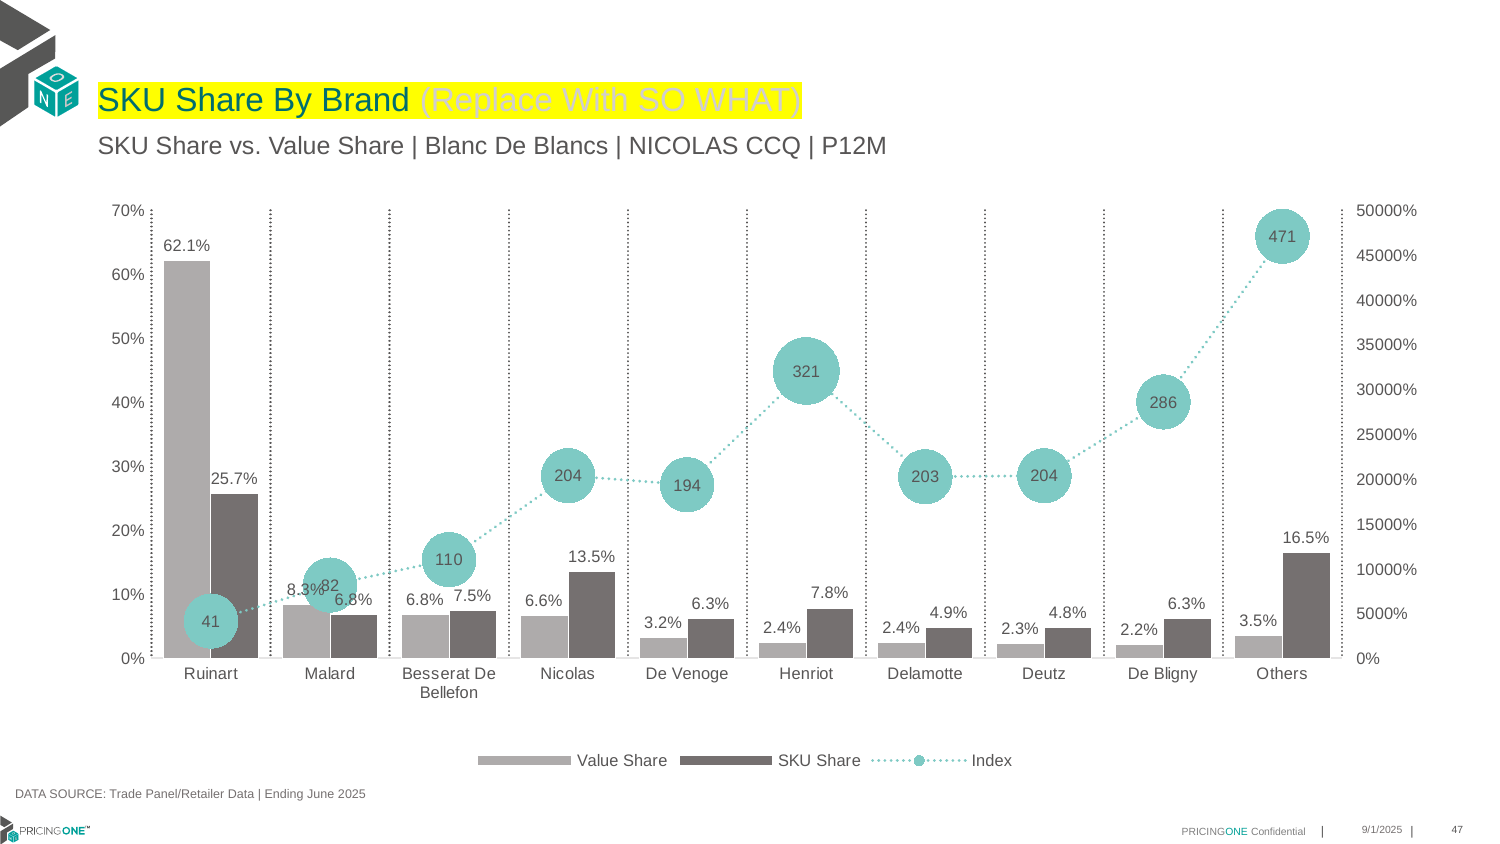

# SKU Share By Brand (Replace With SO WHAT)
SKU Share vs. Value Share | Blanc De Blancs | NICOLAS CCQ | P12M

### Chart

| Category | Value Share | SKU Share | Index |
|---|---|---|---|
| Ruinart | 0.6214626053743321 | 0.2574626865671642 | 41.428508222483316 |
| Malard | 0.08343139335249522 | 0.06809701492537314 | 81.62037356569753 |
| Besserat De Bellefon | 0.06778680144292906 | 0.0746268656716418 | 110.09055462584631 |
| Nicolas | 0.06637859526611238 | 0.13526119402985076 | 203.7723056470048 |
| De Venoge | 0.03229228958891954 | 0.06250000000000001 | 193.54465352449228 |
| Henriot | 0.02443462772558627 | 0.07835820895522388 | 320.6850942655146 |
| Delamotte | 0.023945935171074545 | 0.04850746268656717 | 202.5707592542123 |
| Deutz | 0.02335435997350772 | 0.04757462686567165 | 203.70768849858635 |
| De Bligny | 0.02184970131882688 | 0.06250000000000001 | 286.04510005885817 |
| Others | 0.035063690786216295 | 0.16511194029850748 | 470.89150228136793 |
DATA SOURCE: Trade Panel/Retailer Data | Ending June 2025

9/1/2025
47